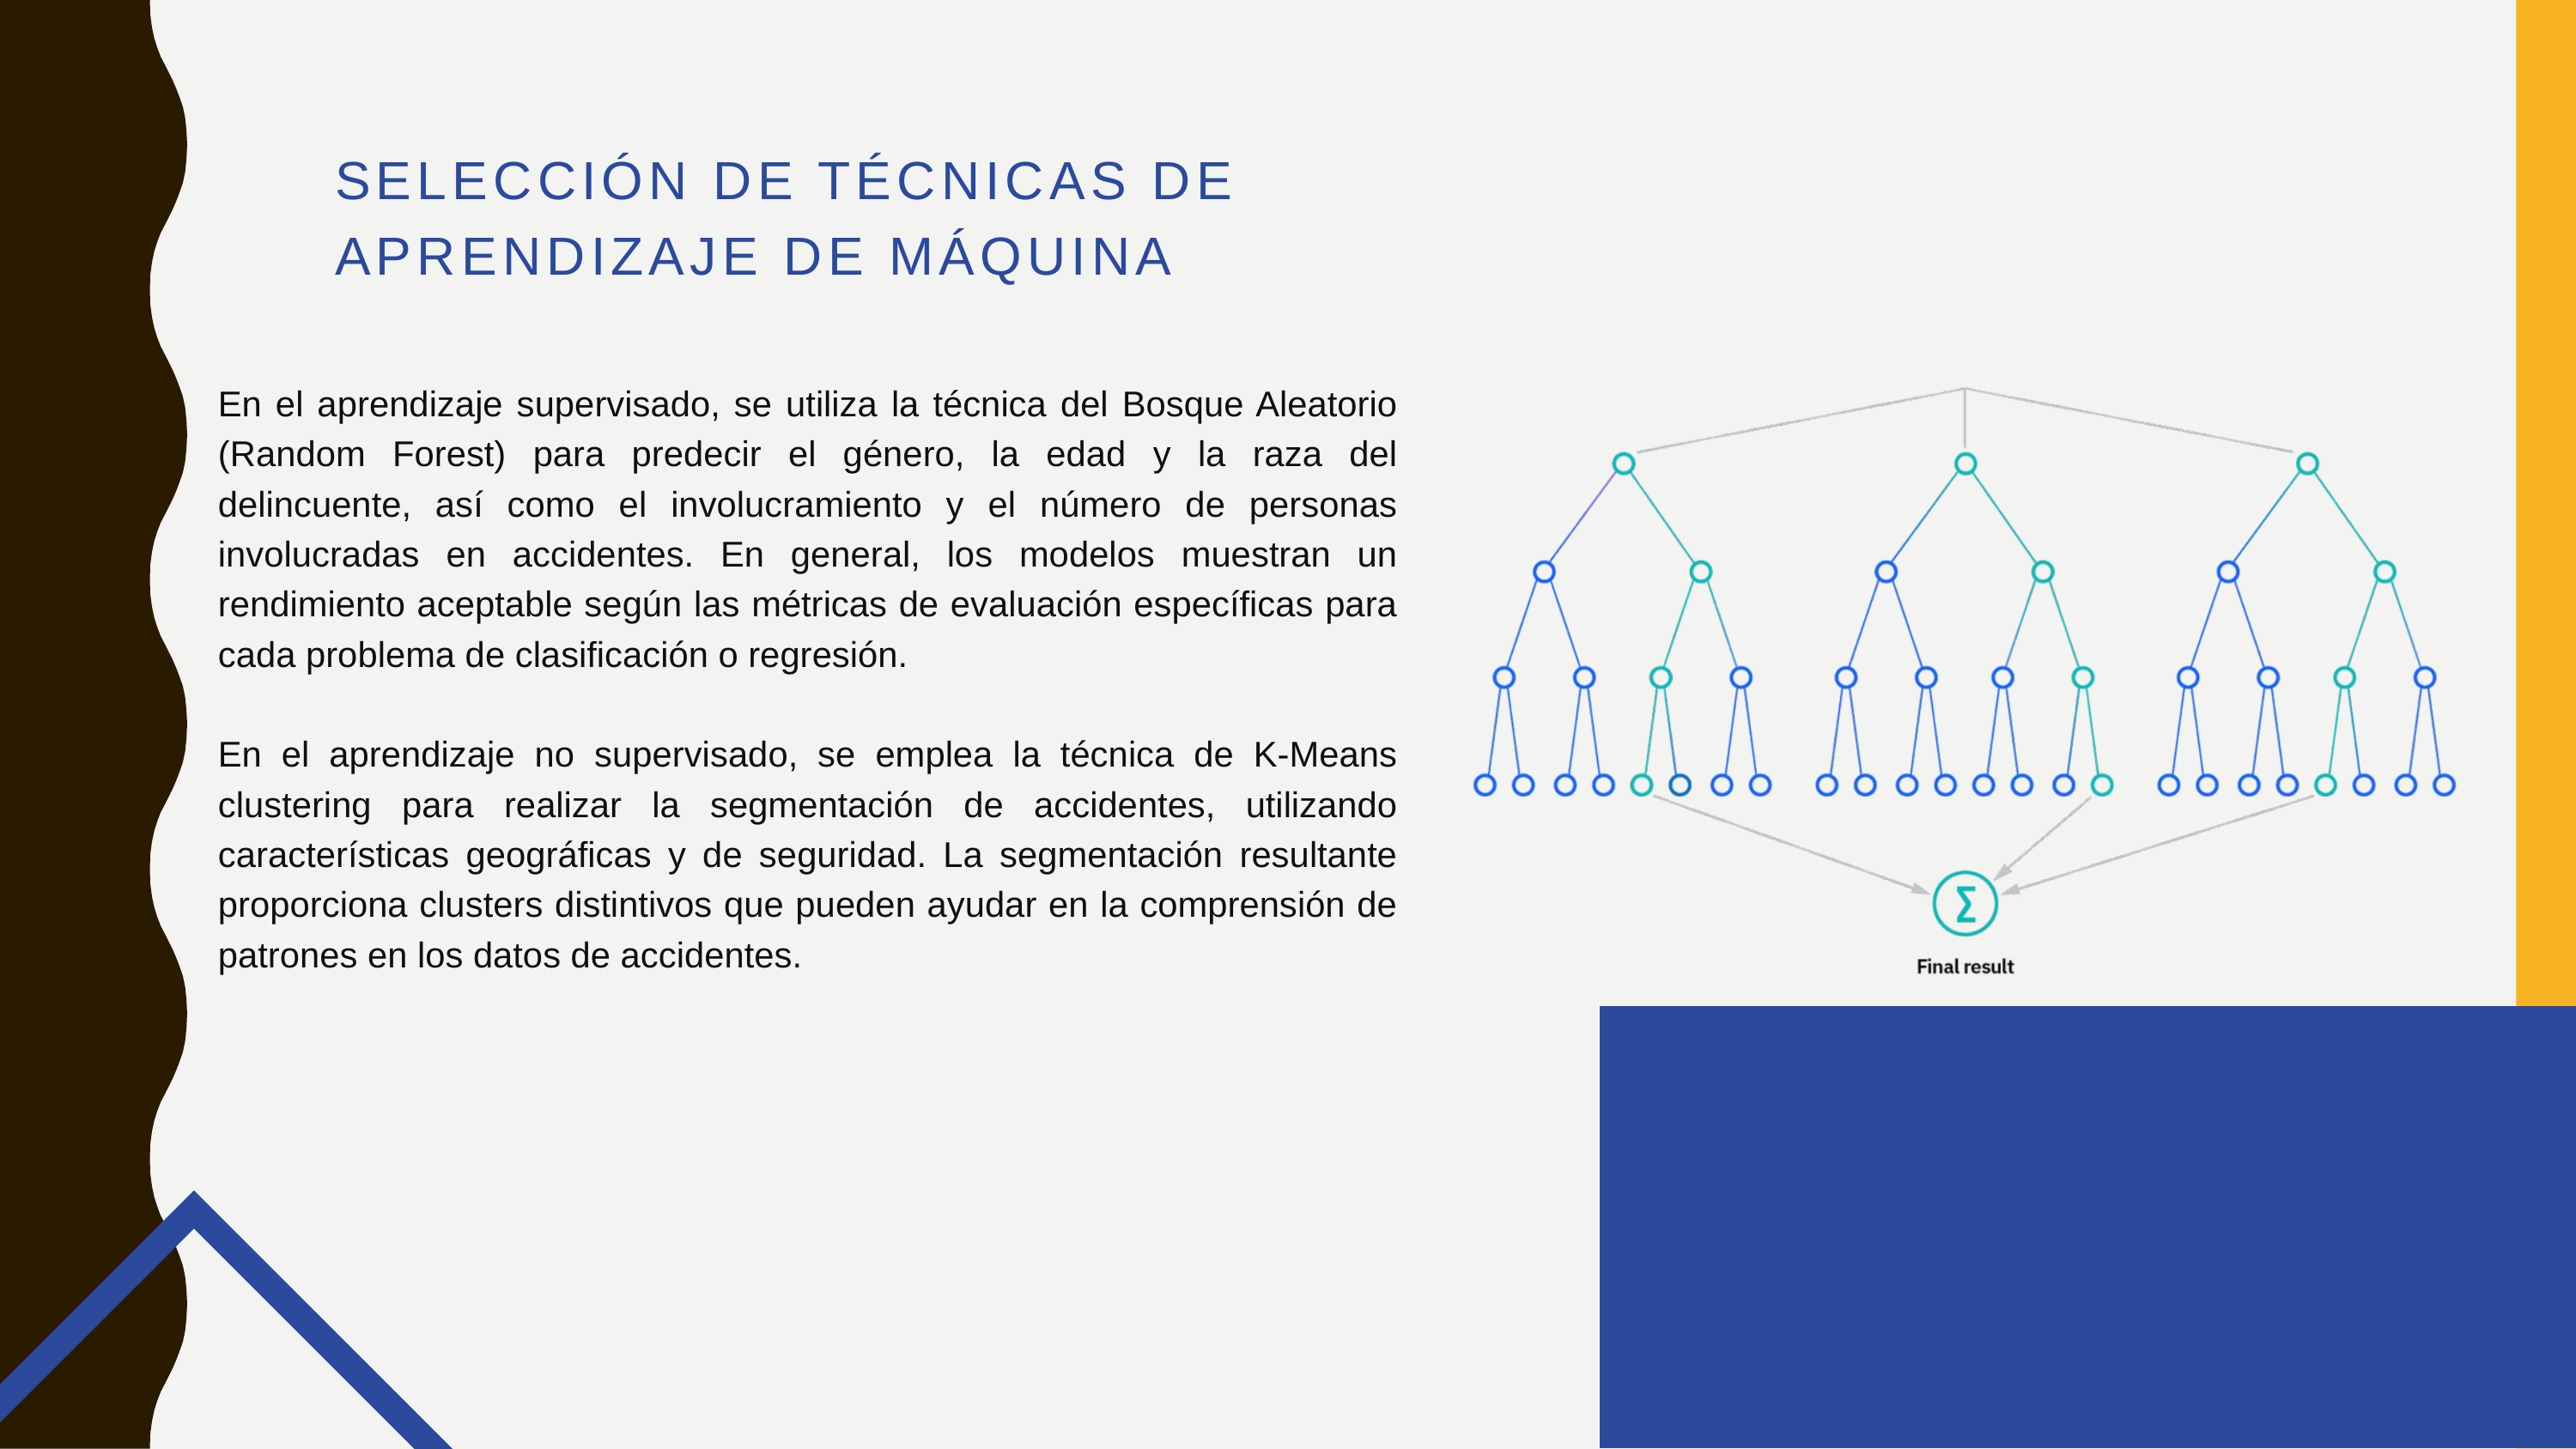

SELECCIÓN DE TÉCNICAS DE APRENDIZAJE DE MÁQUINA

En el aprendizaje supervisado, se utiliza la técnica del Bosque Aleatorio (Random Forest) para predecir el género, la edad y la raza del delincuente, así como el involucramiento y el número de personas involucradas en accidentes. En general, los modelos muestran un rendimiento aceptable según las métricas de evaluación específicas para cada problema de clasificación o regresión.

En el aprendizaje no supervisado, se emplea la técnica de K-Means clustering para realizar la segmentación de accidentes, utilizando características geográficas y de seguridad. La segmentación resultante proporciona clusters distintivos que pueden ayudar en la comprensión de patrones en los datos de accidentes.